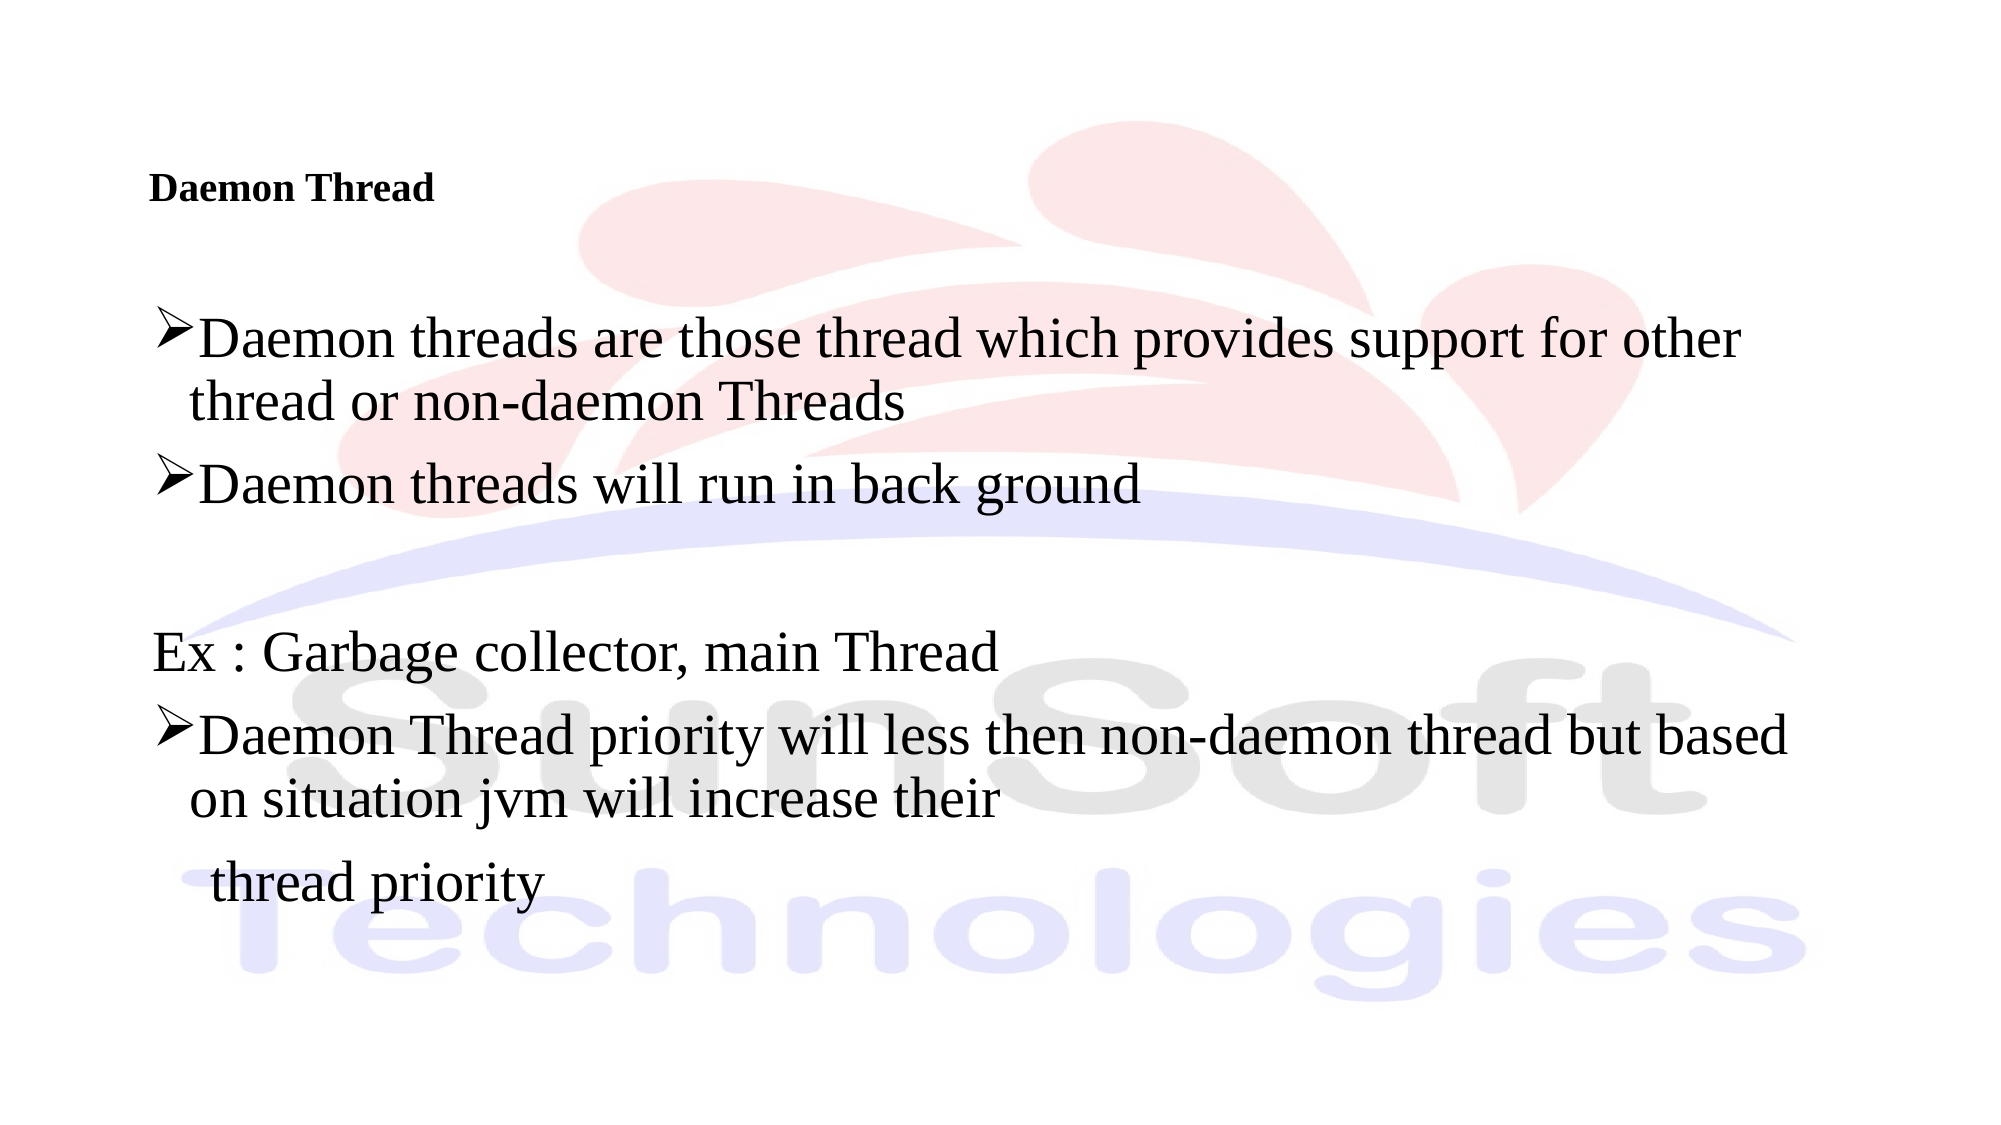

# Daemon Thread
Daemon threads are those thread which provides support for other thread or non-daemon Threads
Daemon threads will run in back ground

Ex : Garbage collector, main Thread
Daemon Thread priority will less then non-daemon thread but based on situation jvm will increase their
    thread priority